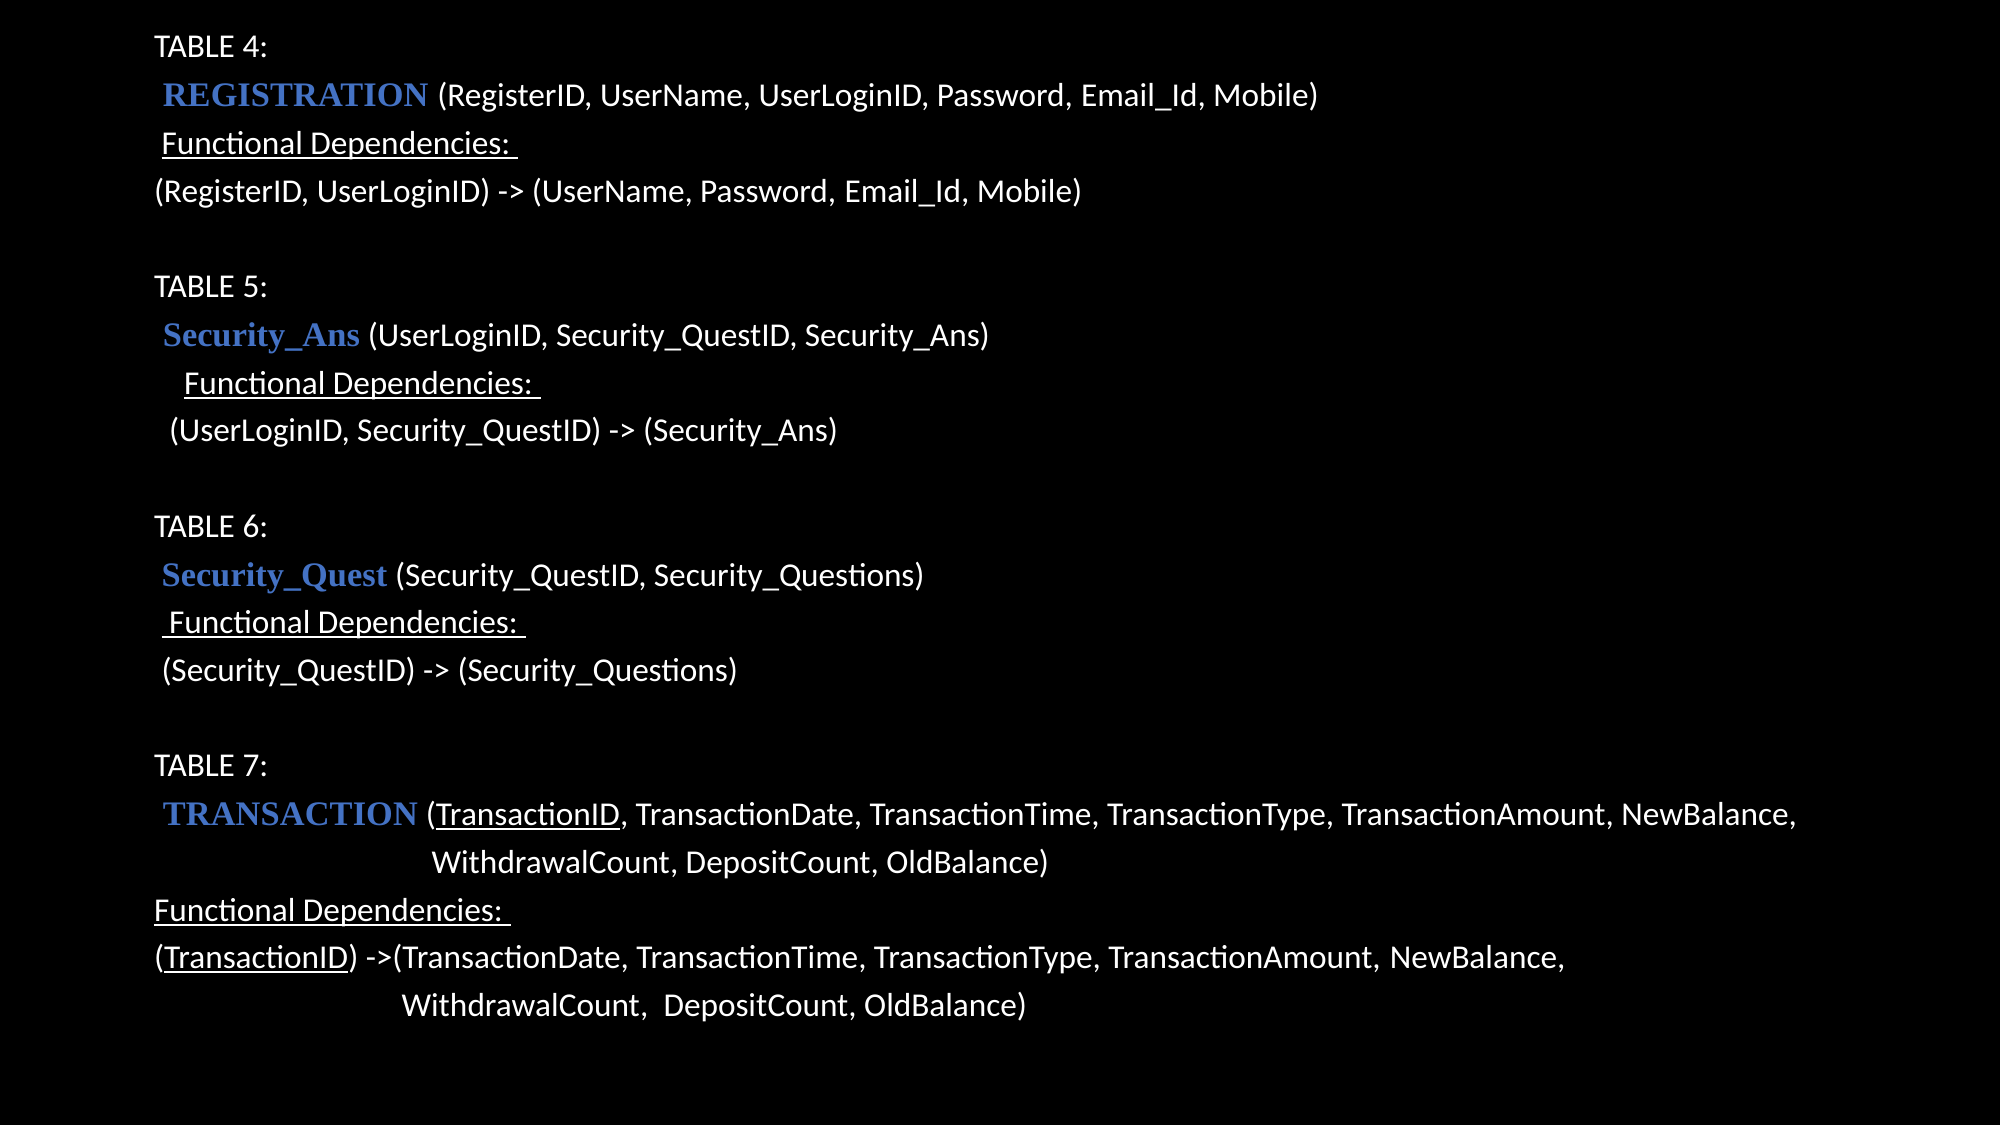

TABLE 4:
 REGISTRATION (RegisterID, UserName, UserLoginID, Password, Email_Id, Mobile)
 Functional Dependencies:
(RegisterID, UserLoginID) -> (UserName, Password, Email_Id, Mobile)

TABLE 5:
 Security_Ans (UserLoginID, Security_QuestID, Security_Ans)
    Functional Dependencies:
  (UserLoginID, Security_QuestID) -> (Security_Ans)

TABLE 6:
 Security_Quest (Security_QuestID, Security_Questions)
  Functional Dependencies:
 (Security_QuestID) -> (Security_Questions)

TABLE 7:
 TRANSACTION (TransactionID, TransactionDate, TransactionTime, TransactionType, TransactionAmount, NewBalance,
                                     WithdrawalCount, DepositCount, OldBalance)
Functional Dependencies:
(TransactionID) ->(TransactionDate, TransactionTime, TransactionType, TransactionAmount, NewBalance,
                                 WithdrawalCount,  DepositCount, OldBalance)